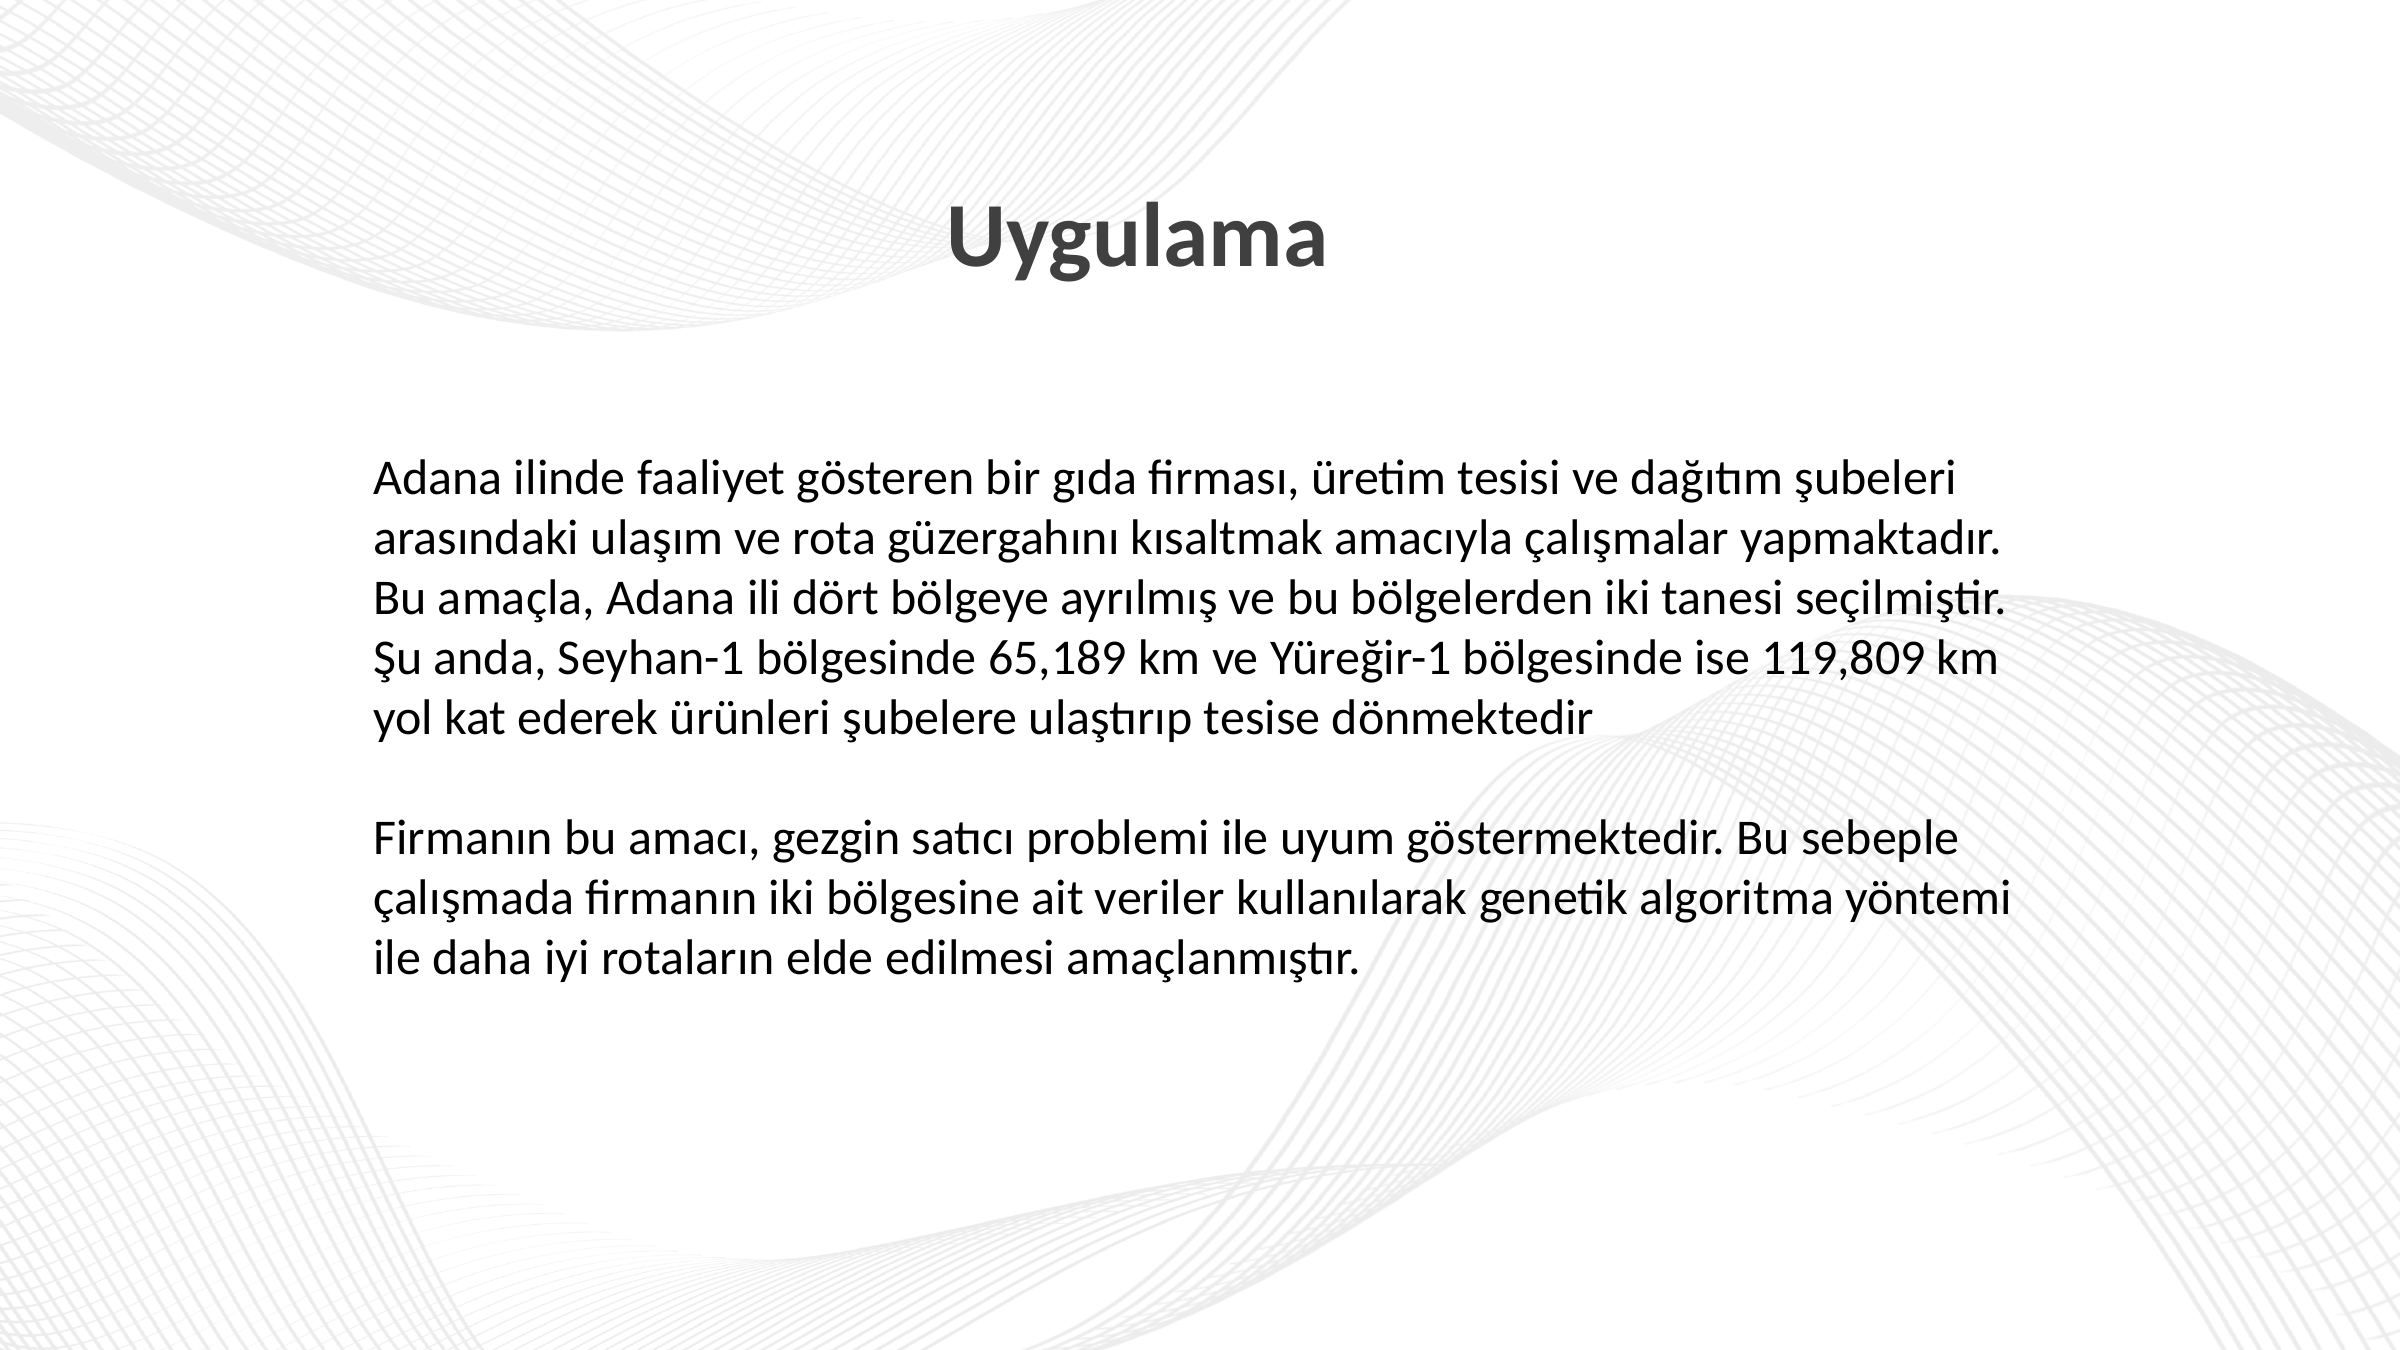

Uygulama
Adana ilinde faaliyet gösteren bir gıda firması, üretim tesisi ve dağıtım şubeleri arasındaki ulaşım ve rota güzergahını kısaltmak amacıyla çalışmalar yapmaktadır. Bu amaçla, Adana ili dört bölgeye ayrılmış ve bu bölgelerden iki tanesi seçilmiştir. Şu anda, Seyhan-1 bölgesinde 65,189 km ve Yüreğir-1 bölgesinde ise 119,809 km yol kat ederek ürünleri şubelere ulaştırıp tesise dönmektedir

Firmanın bu amacı, gezgin satıcı problemi ile uyum göstermektedir. Bu sebeple çalışmada firmanın iki bölgesine ait veriler kullanılarak genetik algoritma yöntemi ile daha iyi rotaların elde edilmesi amaçlanmıştır.